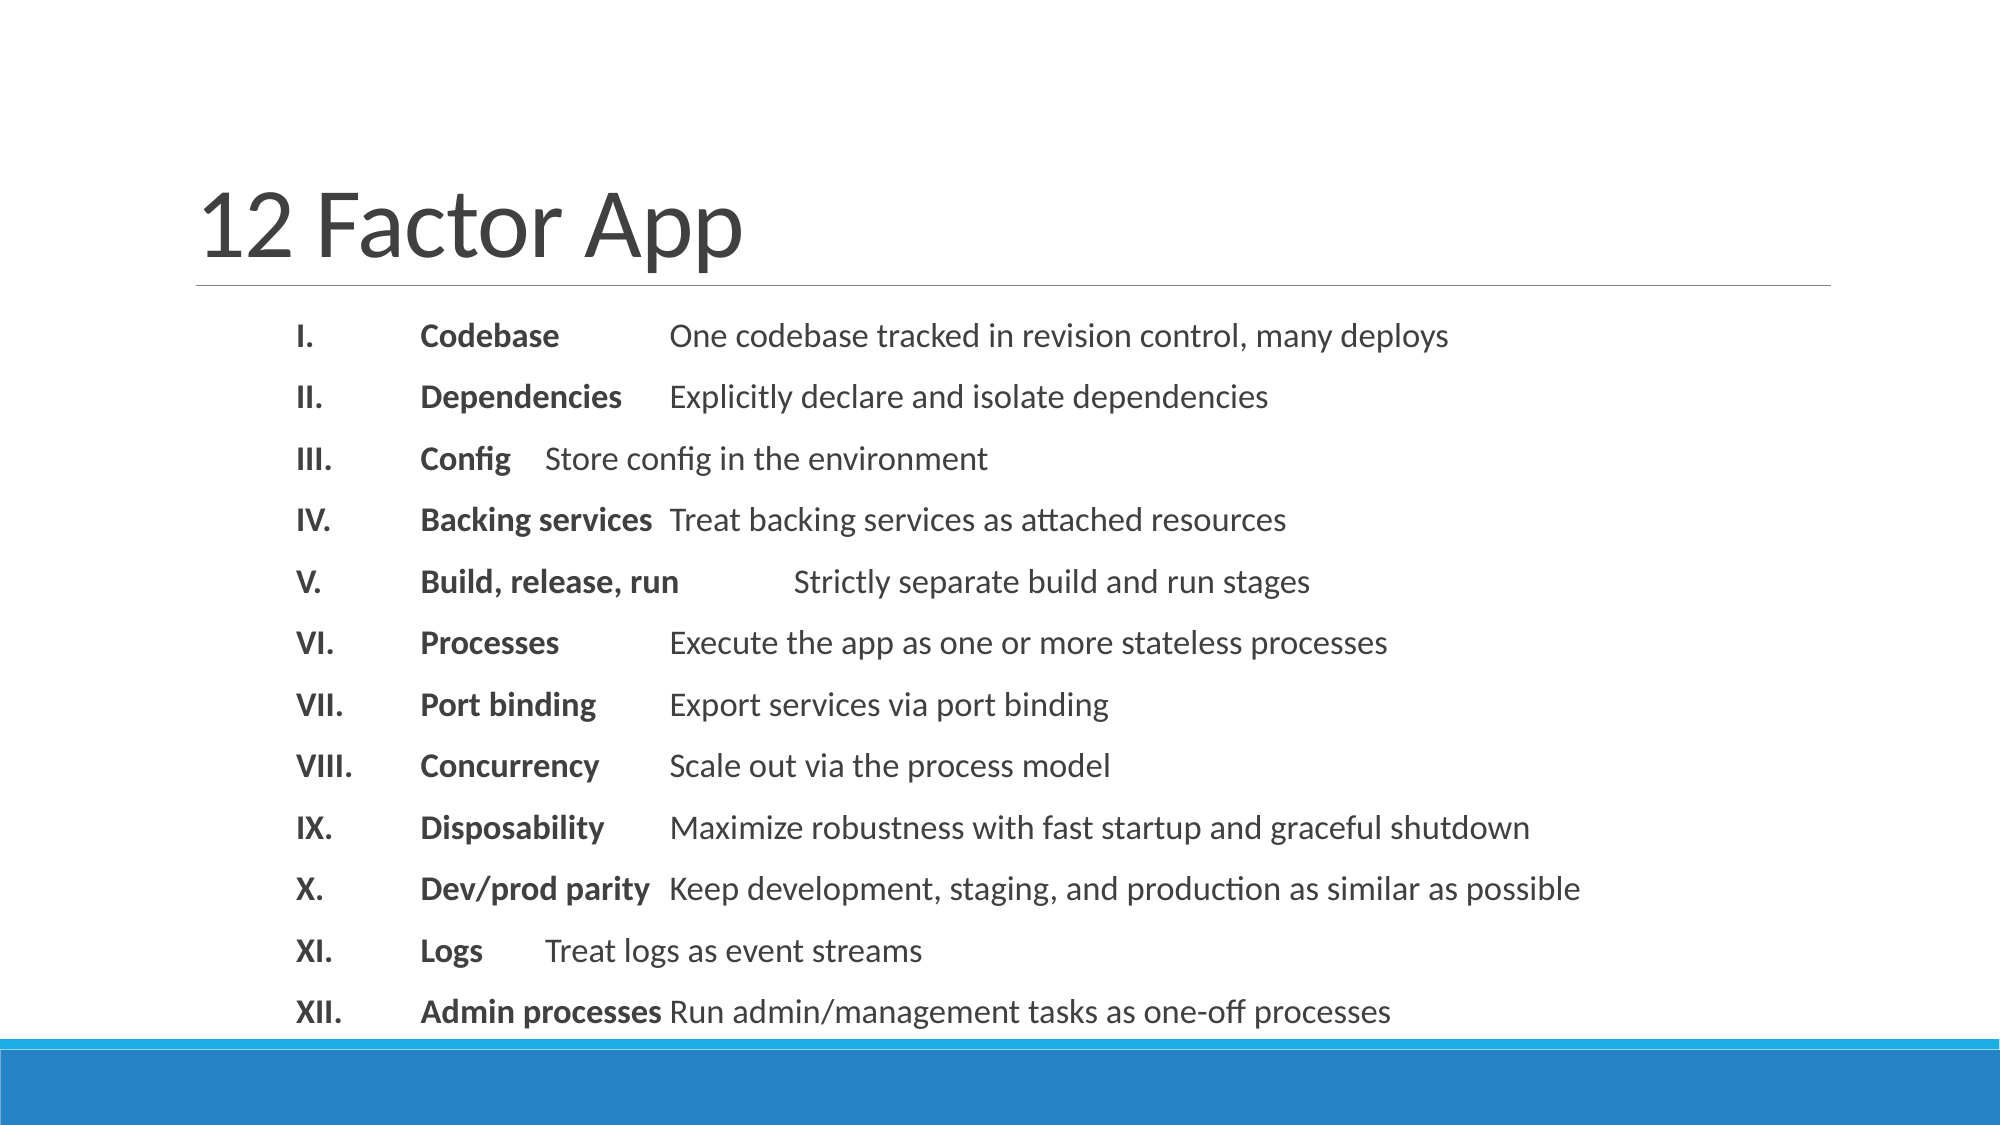

# 12 Factor App
I. 	Codebase		One codebase tracked in revision control, many deploys
II. 	Dependencies	Explicitly declare and isolate dependencies
III. 	Config		Store config in the environment
IV. 	Backing services	Treat backing services as attached resources
V. 	Build, release, run	Strictly separate build and run stages
VI. 	Processes		Execute the app as one or more stateless processes
VII. 	Port binding	Export services via port binding
VIII. 	Concurrency	Scale out via the process model
IX. 	Disposability	Maximize robustness with fast startup and graceful shutdown
X. 	Dev/prod parity	Keep development, staging, and production as similar as possible
XI. 	Logs		Treat logs as event streams
XII. 	Admin processes	Run admin/management tasks as one-off processes